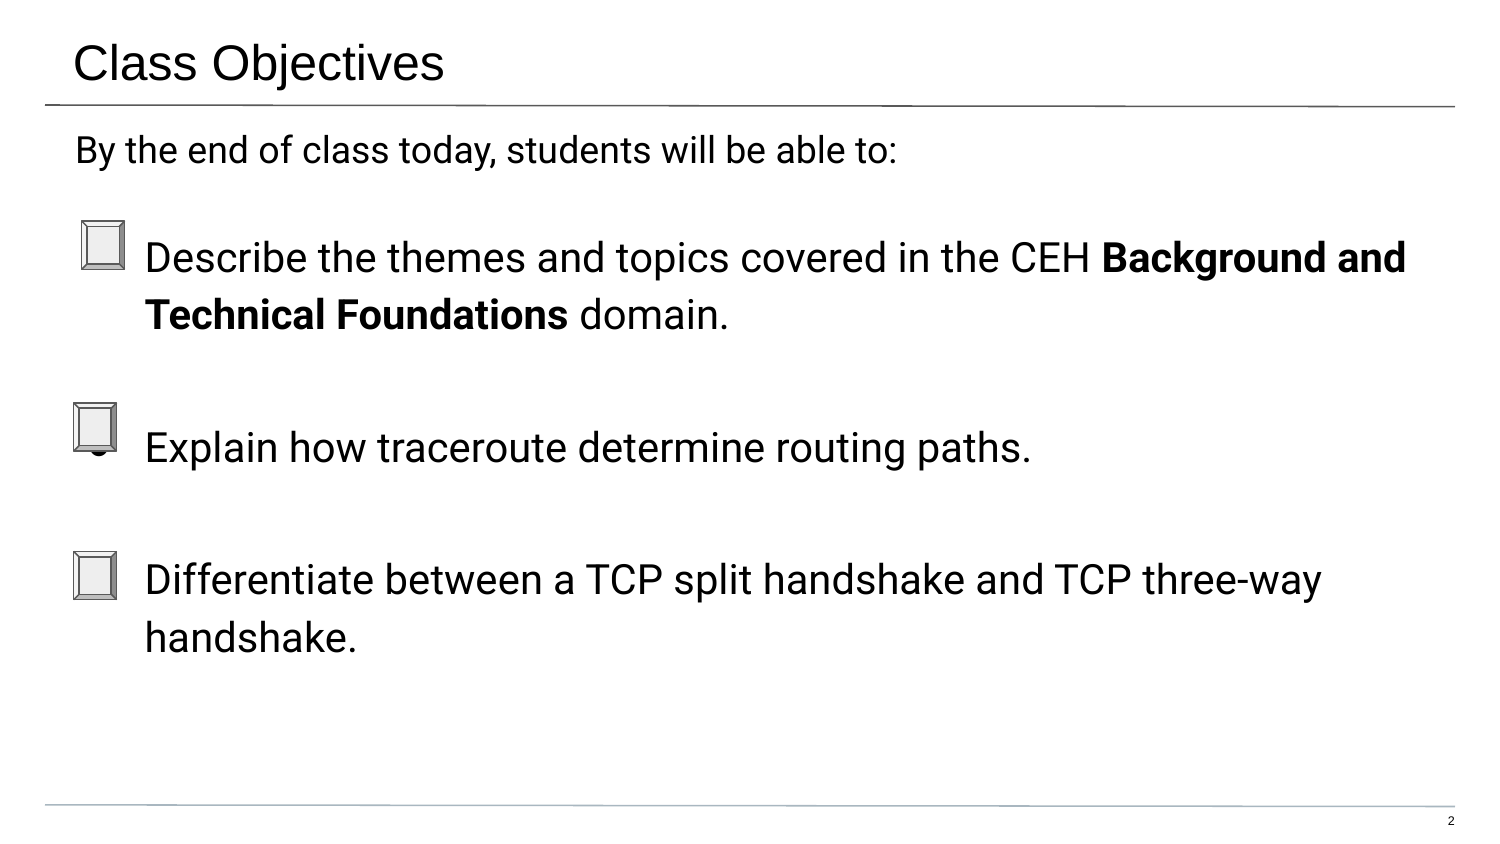

# Class Objectives
By the end of class today, students will be able to:
Describe the themes and topics covered in the CEH Background and Technical Foundations domain.

Explain how traceroute determine routing paths.

Differentiate between a TCP split handshake and TCP three-way handshake.

2